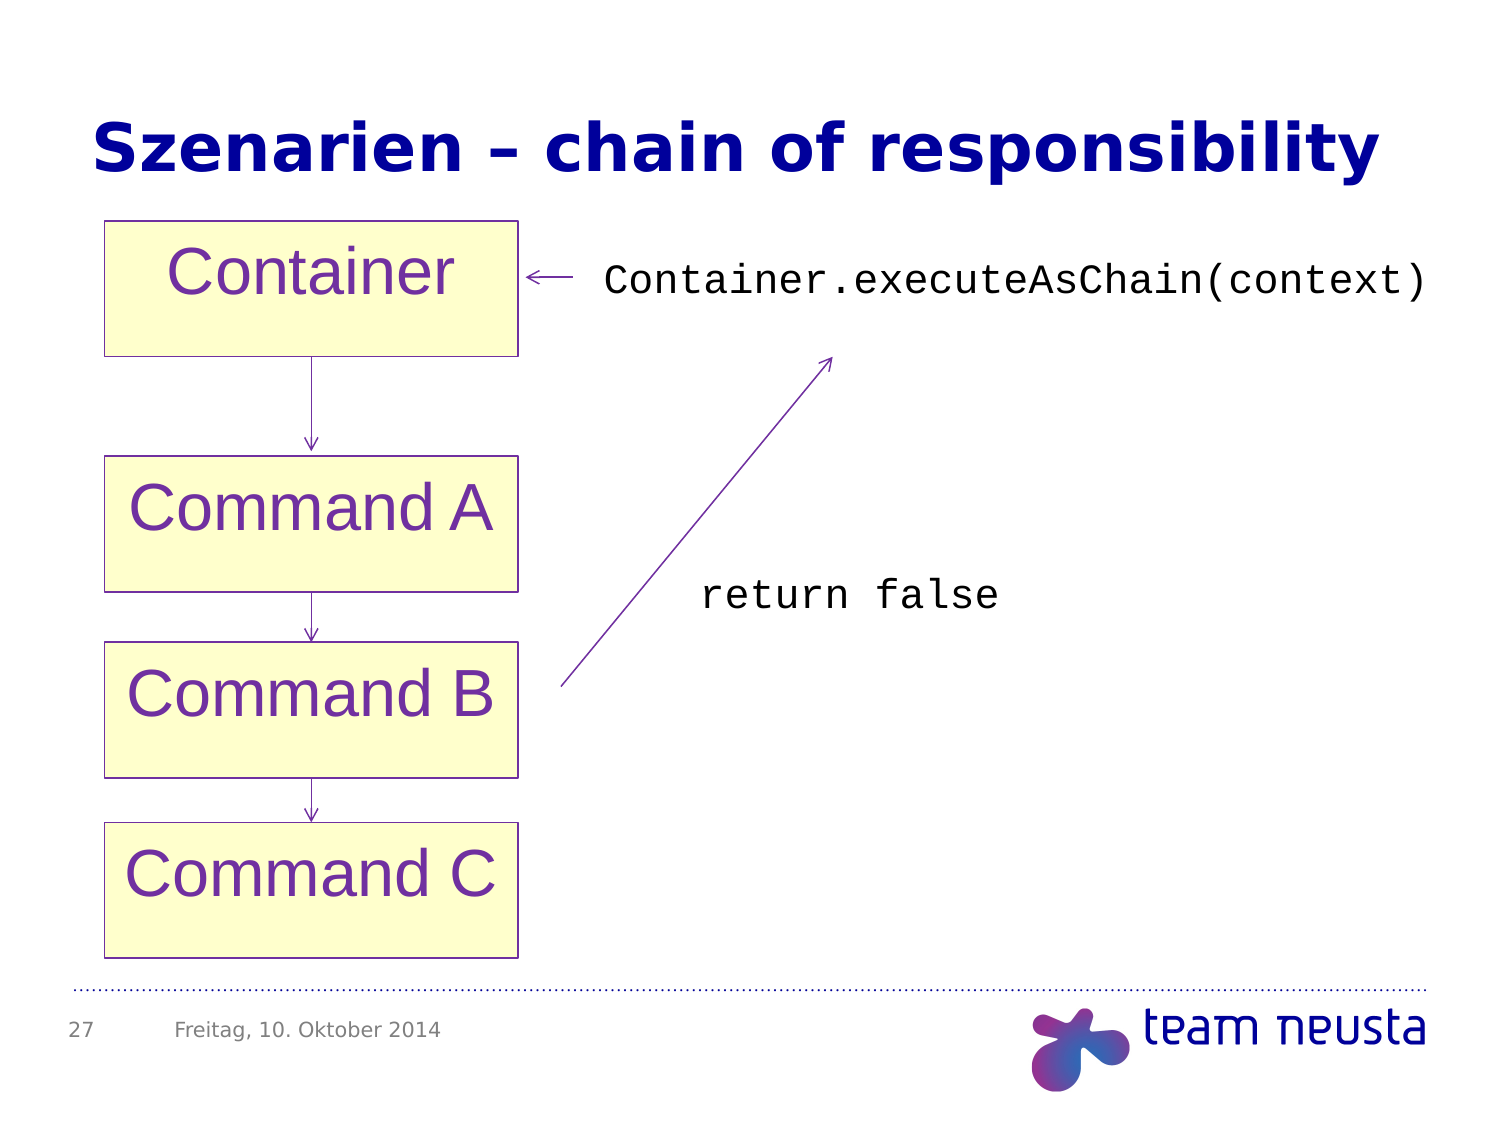

# Szenarien – chain of responsibility
Container
Container.executeAsChain(context)
Command A
return false
Command B
Command C
27
Freitag, 10. Oktober 2014